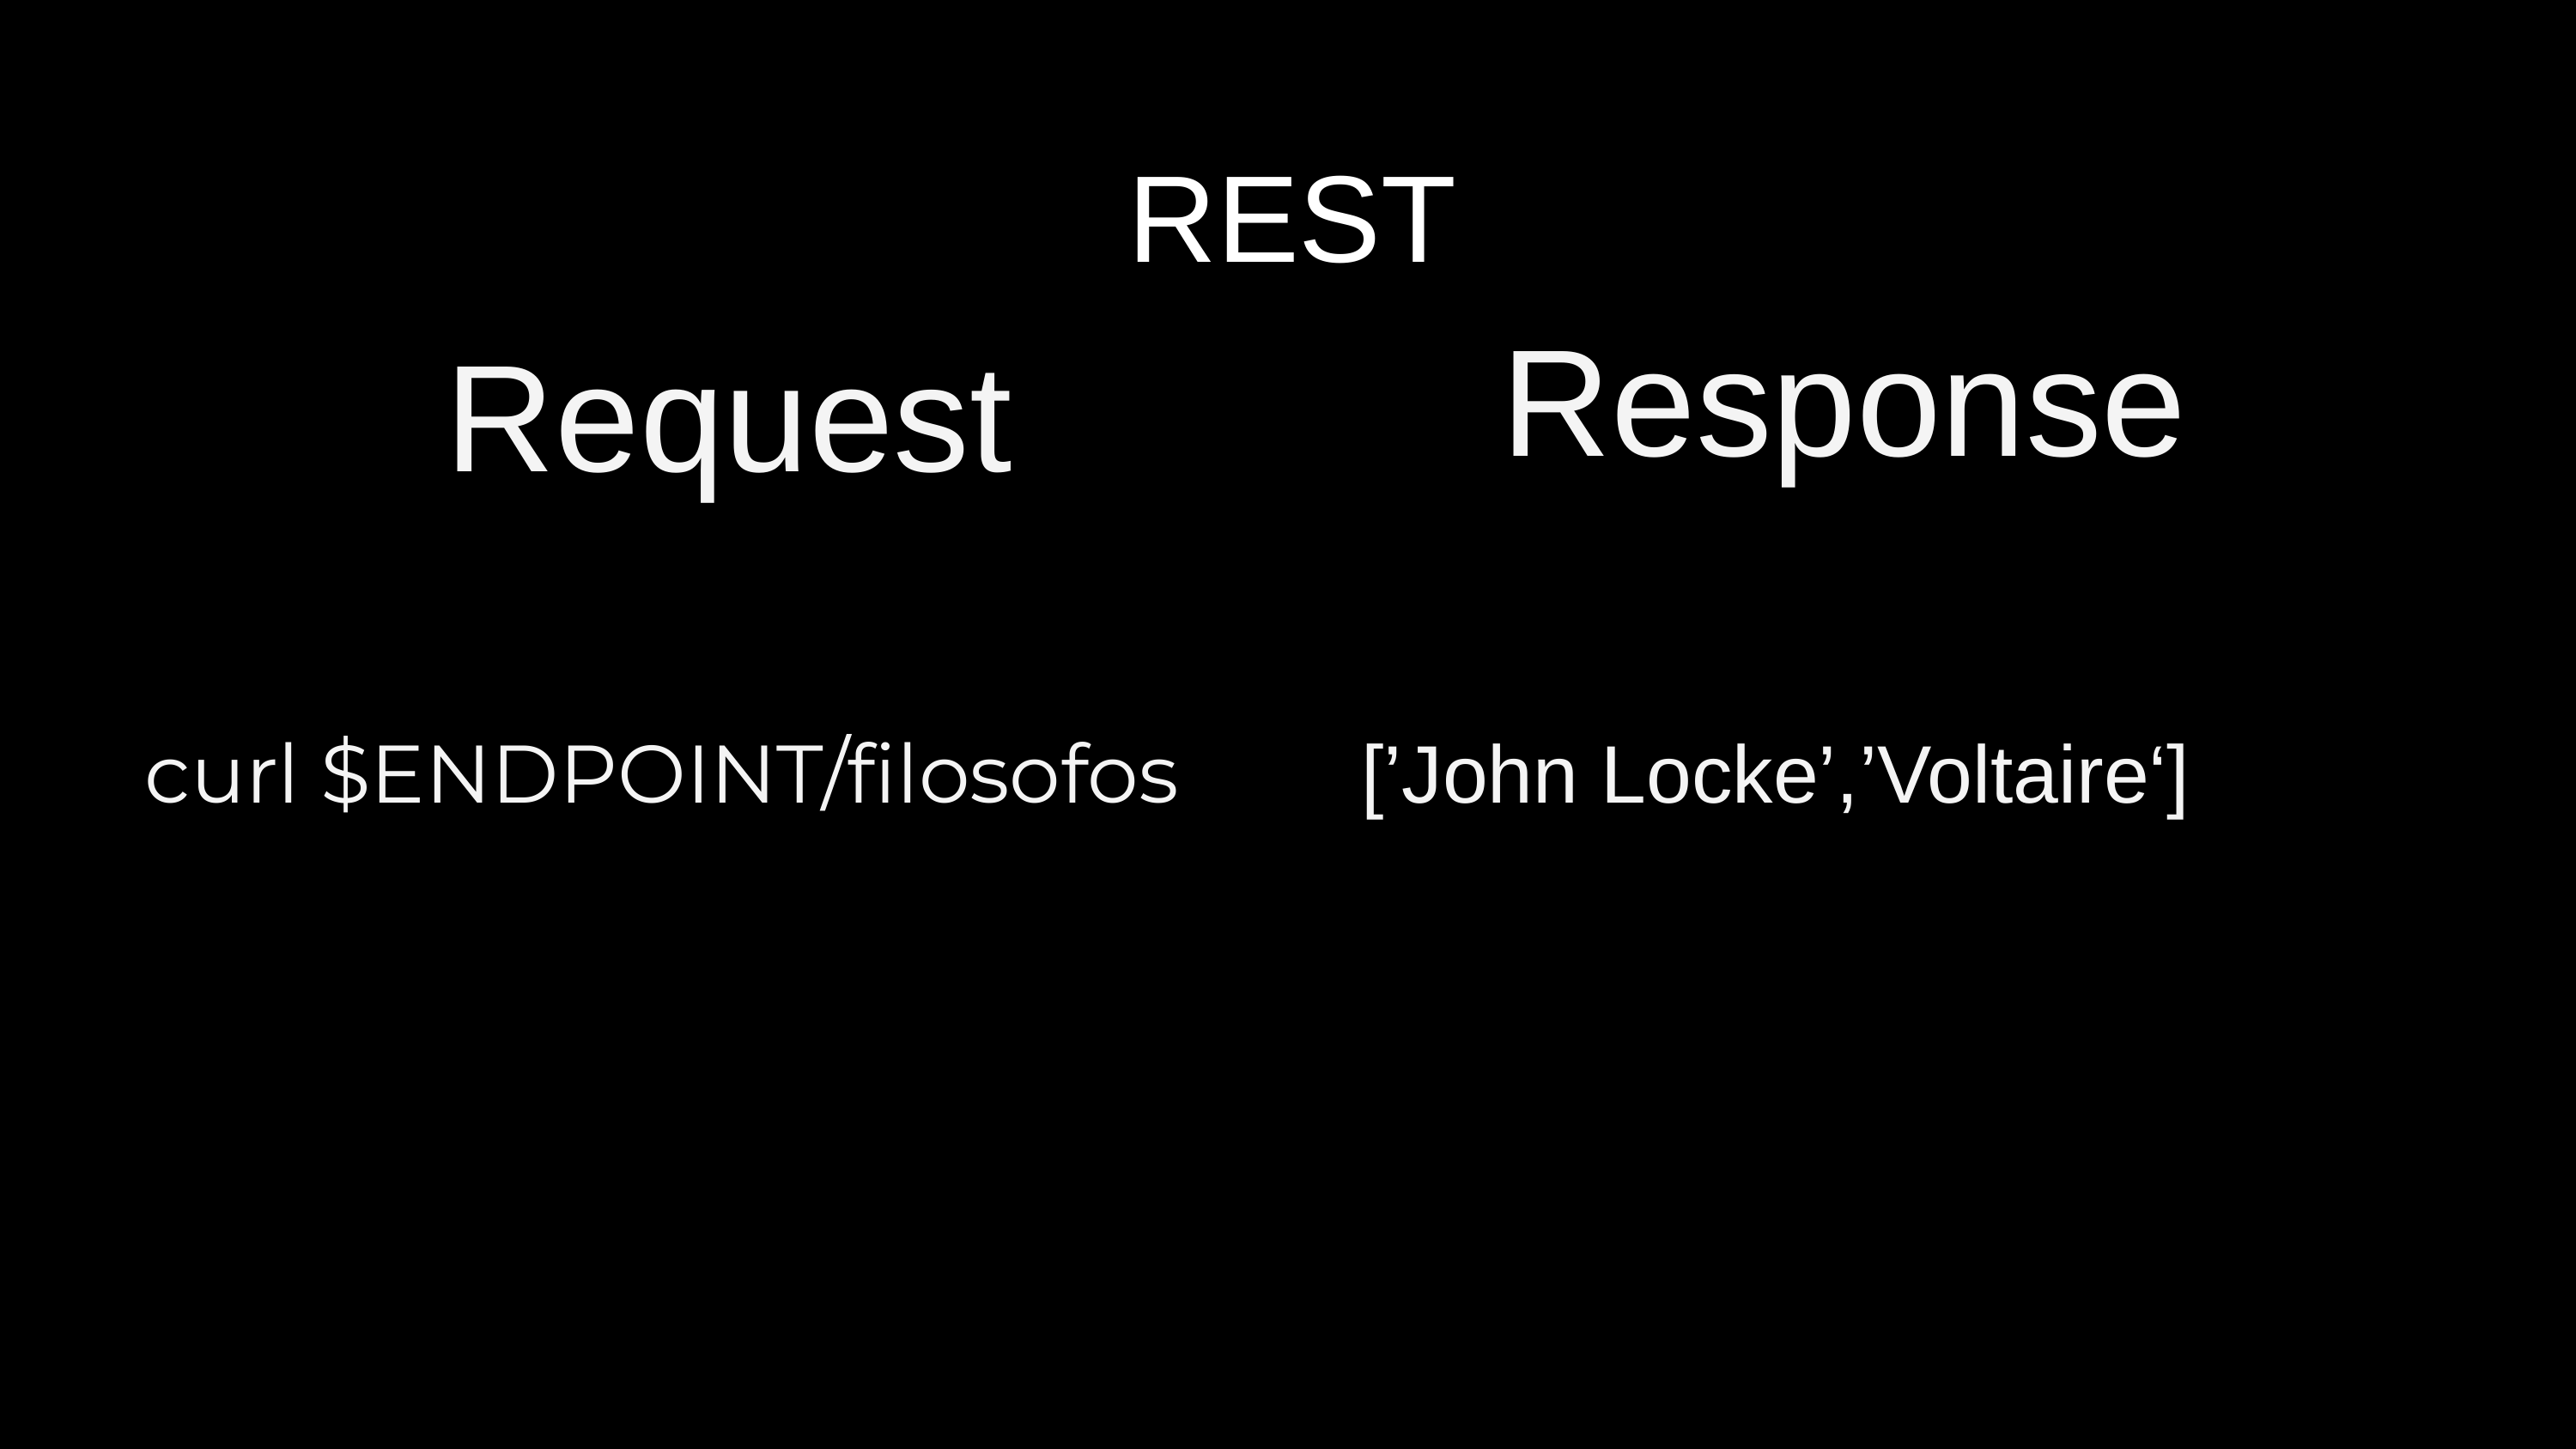

REST
Response
Request
curl $ENDPOINT/filosofos
[’John Locke’,’Voltaire‘]